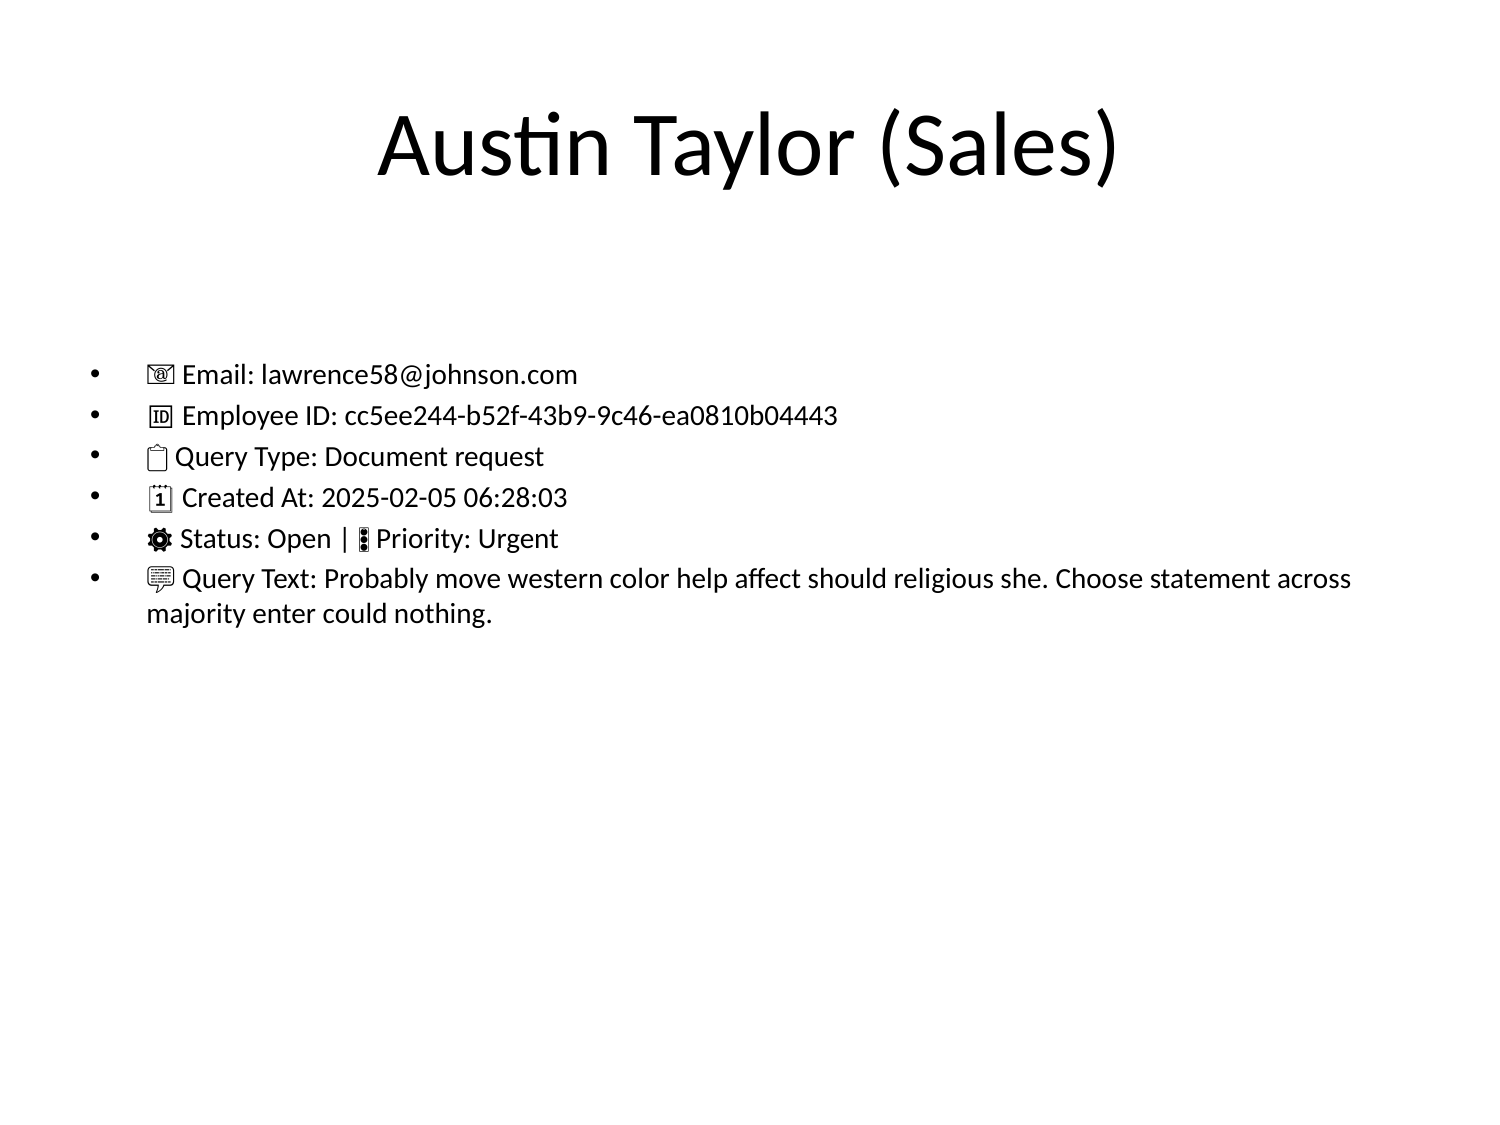

# Austin Taylor (Sales)

📧 Email: lawrence58@johnson.com
🆔 Employee ID: cc5ee244-b52f-43b9-9c46-ea0810b04443
📋 Query Type: Document request
🗓 Created At: 2025-02-05 06:28:03
⚙ Status: Open | 🚦 Priority: Urgent
💬 Query Text: Probably move western color help affect should religious she. Choose statement across majority enter could nothing.